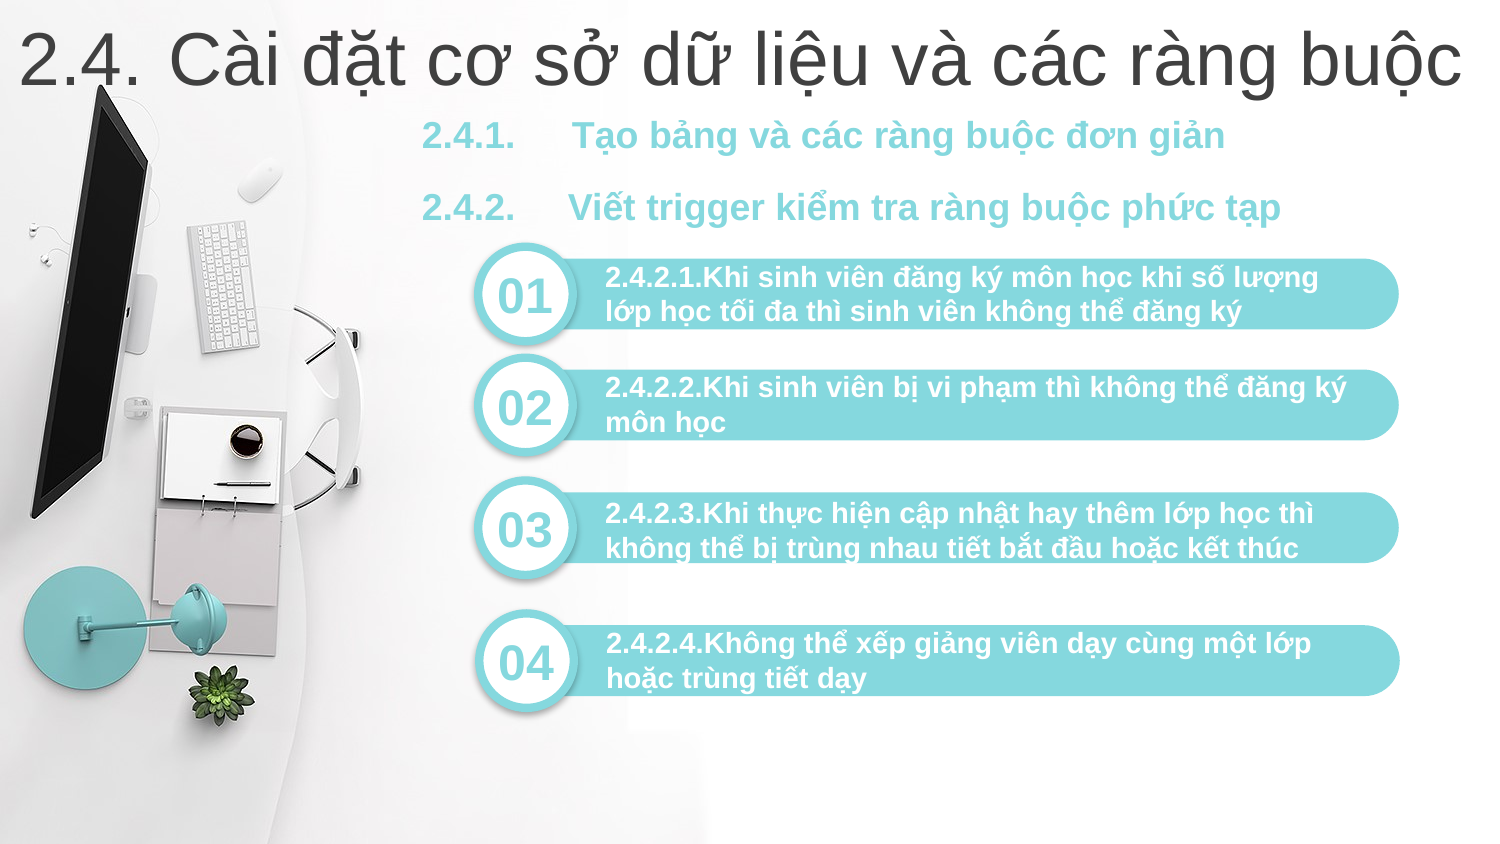

2.4.	Cài đặt cơ sở dữ liệu và các ràng buộc
2.4.1.	Tạo bảng và các ràng buộc đơn giản
2.4.2.     Viết trigger kiểm tra ràng buộc phức tạp

2.4.2.1.Khi sinh viên đăng ký môn học khi số lượng lớp học tối đa thì sinh viên không thể đăng ký
01

2.4.2.2.Khi sinh viên bị vi phạm thì không thể đăng ký môn học
02

2.4.2.3.Khi thực hiện cập nhật hay thêm lớp học thì không thể bị trùng nhau tiết bắt đầu hoặc kết thúc
03

2.4.2.4.Không thể xếp giảng viên dạy cùng một lớp hoặc trùng tiết dạy
04